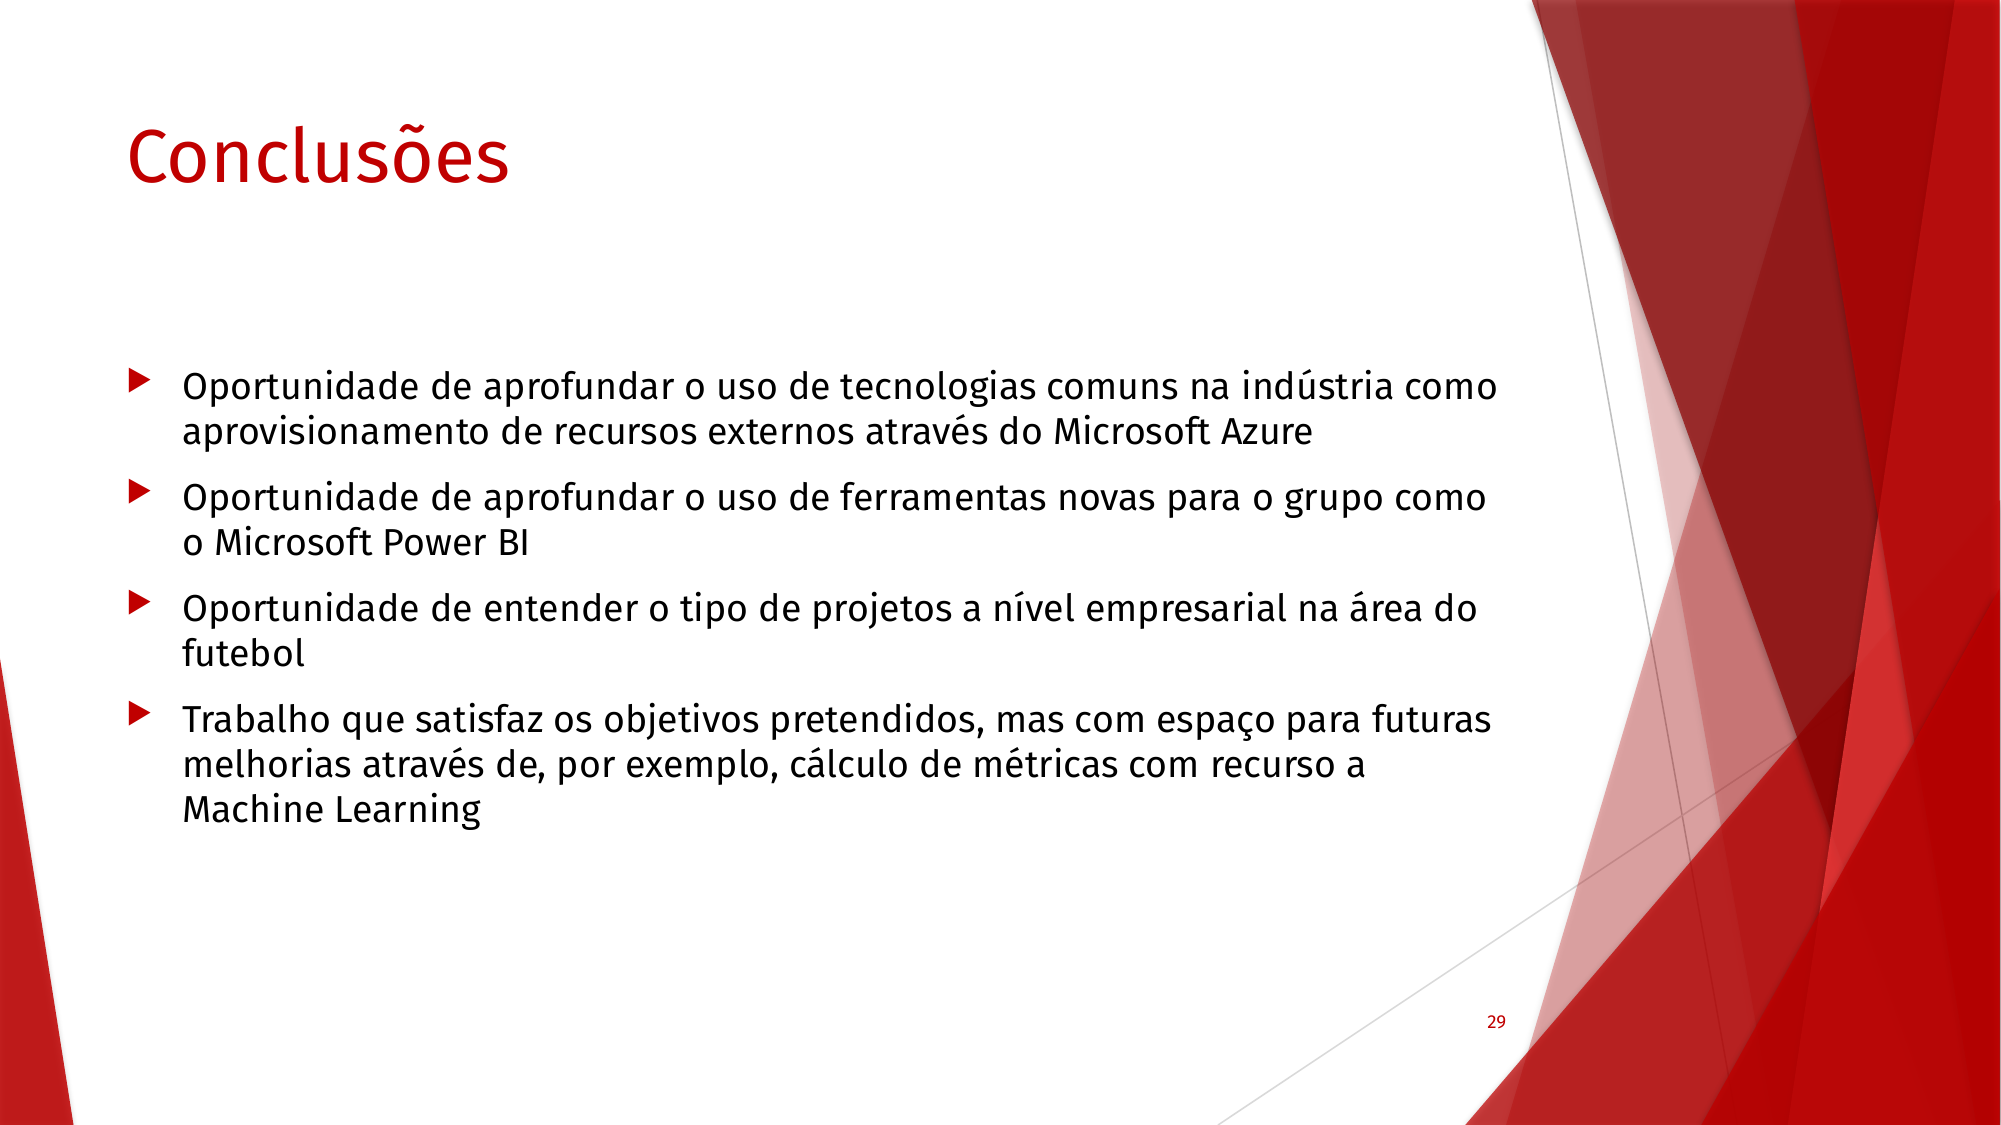

# Conclusões
Oportunidade de aprofundar o uso de tecnologias comuns na indústria como aprovisionamento de recursos externos através do Microsoft Azure
Oportunidade de aprofundar o uso de ferramentas novas para o grupo como o Microsoft Power BI
Oportunidade de entender o tipo de projetos a nível empresarial na área do futebol
Trabalho que satisfaz os objetivos pretendidos, mas com espaço para futuras melhorias através de, por exemplo, cálculo de métricas com recurso a Machine Learning

29